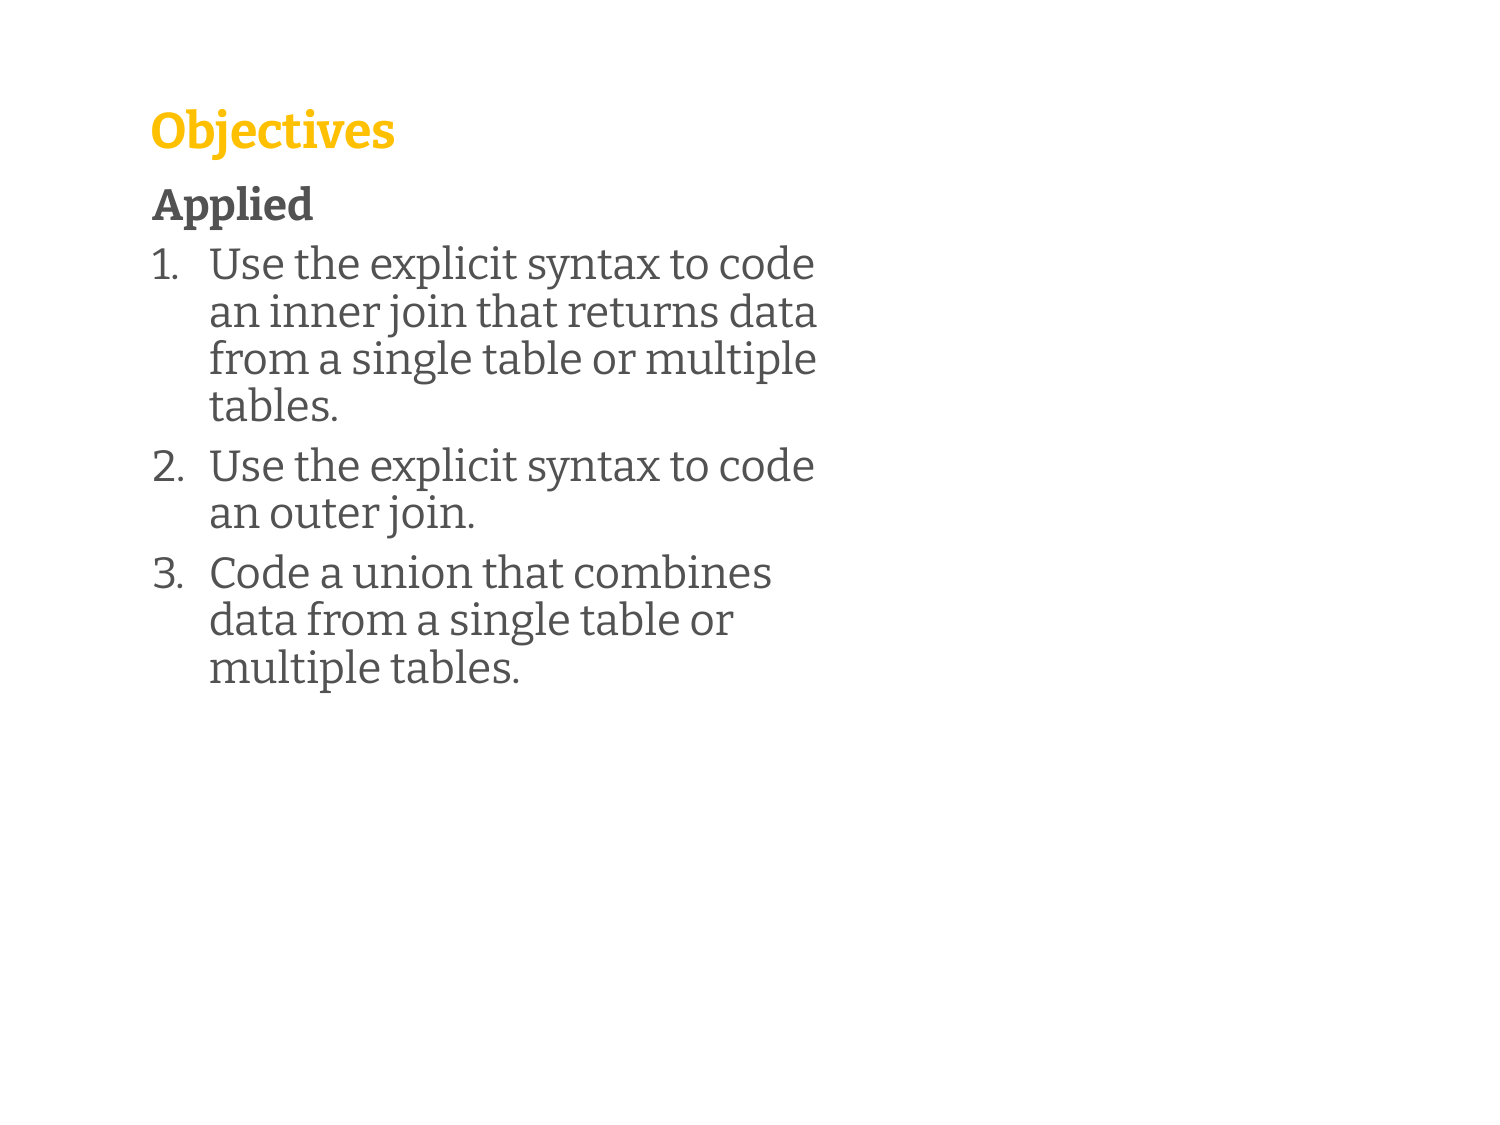

# Objectives
Applied
Use the explicit syntax to code an inner join that returns data from a single table or multiple tables.
Use the explicit syntax to code an outer join.
Code a union that combines data from a single table or multiple tables.